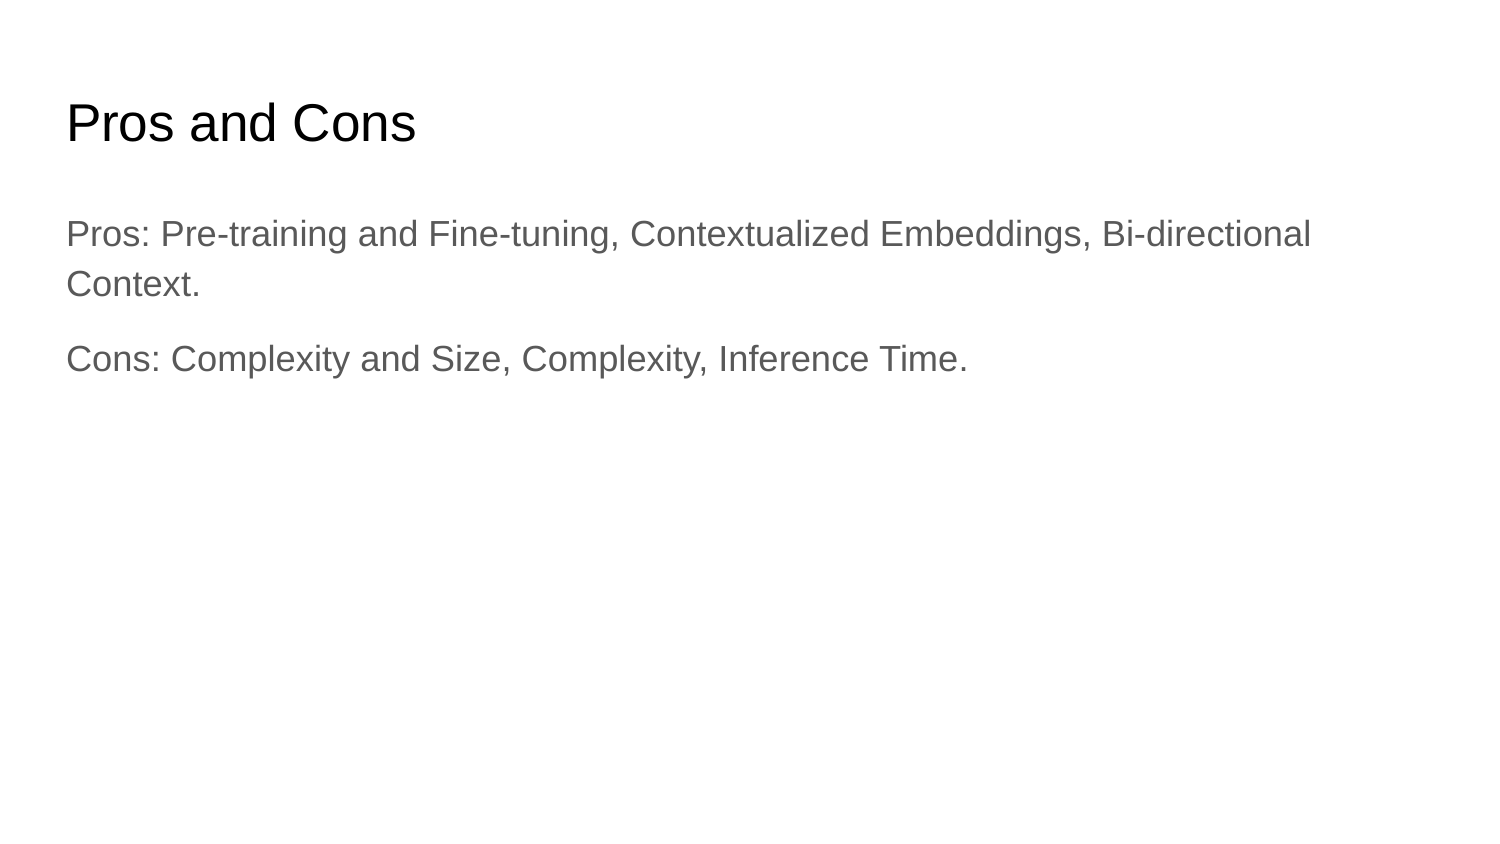

# Pros and Cons
Pros: Pre-training and Fine-tuning, Contextualized Embeddings, Bi-directional Context.
Cons: Complexity and Size, Complexity, Inference Time.